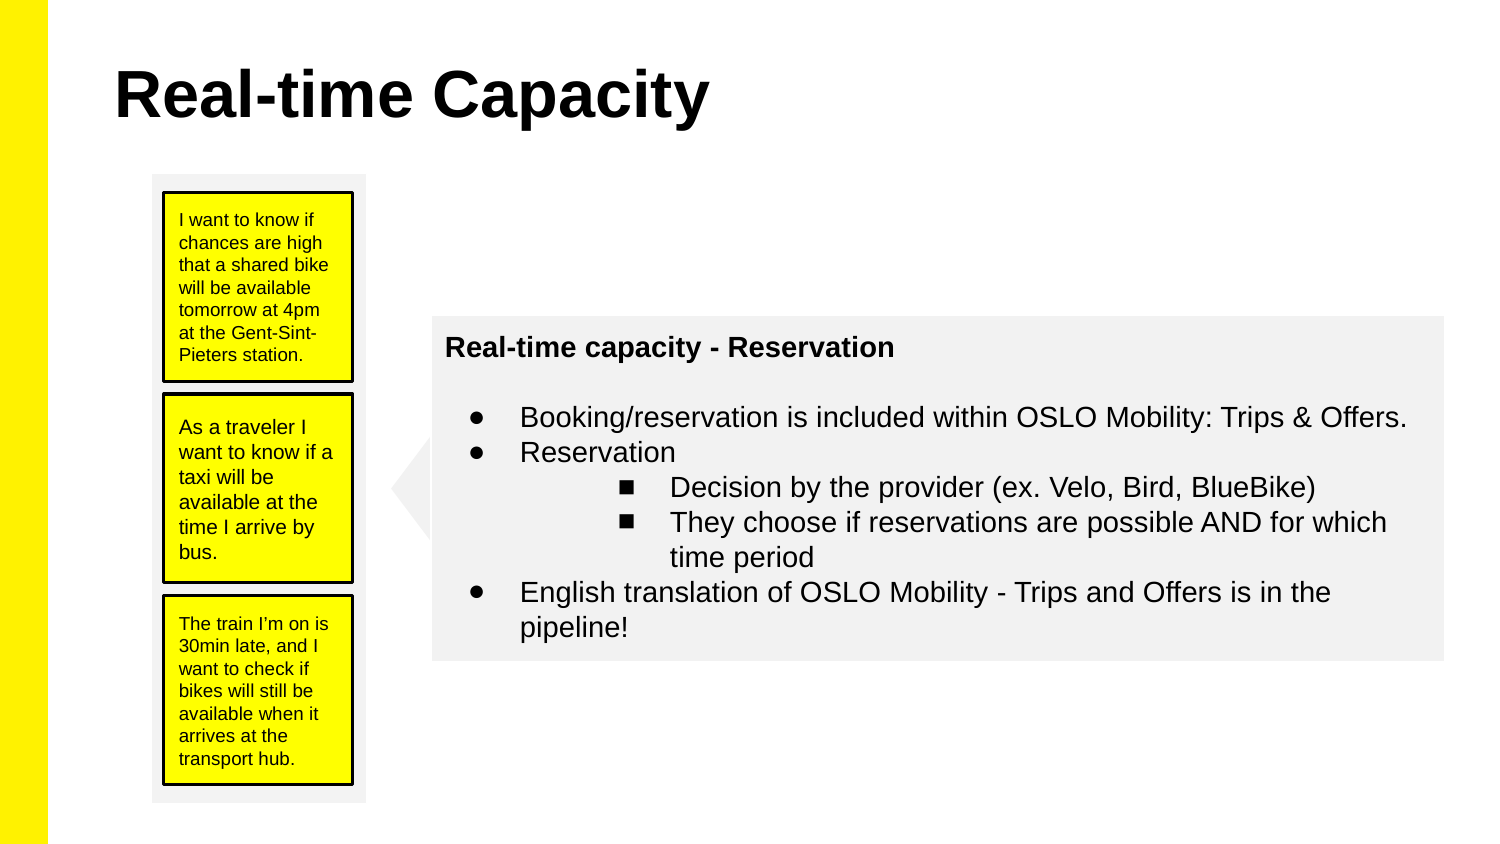

Real-time Capacity

I want to know if chances are high that a shared bike will be available tomorrow at 4pm at the Gent-Sint-Pieters station.
Real-time capacity - Reservation

Booking/reservation is included within OSLO Mobility: Trips & Offers.
Reservation
Decision by the provider (ex. Velo, Bird, BlueBike)
They choose if reservations are possible AND for which time period
English translation of OSLO Mobility - Trips and Offers is in the pipeline!

As a traveler I want to know if a taxi will be available at the time I arrive by bus.

The train I’m on is 30min late, and I want to check if bikes will still be available when it arrives at the transport hub.